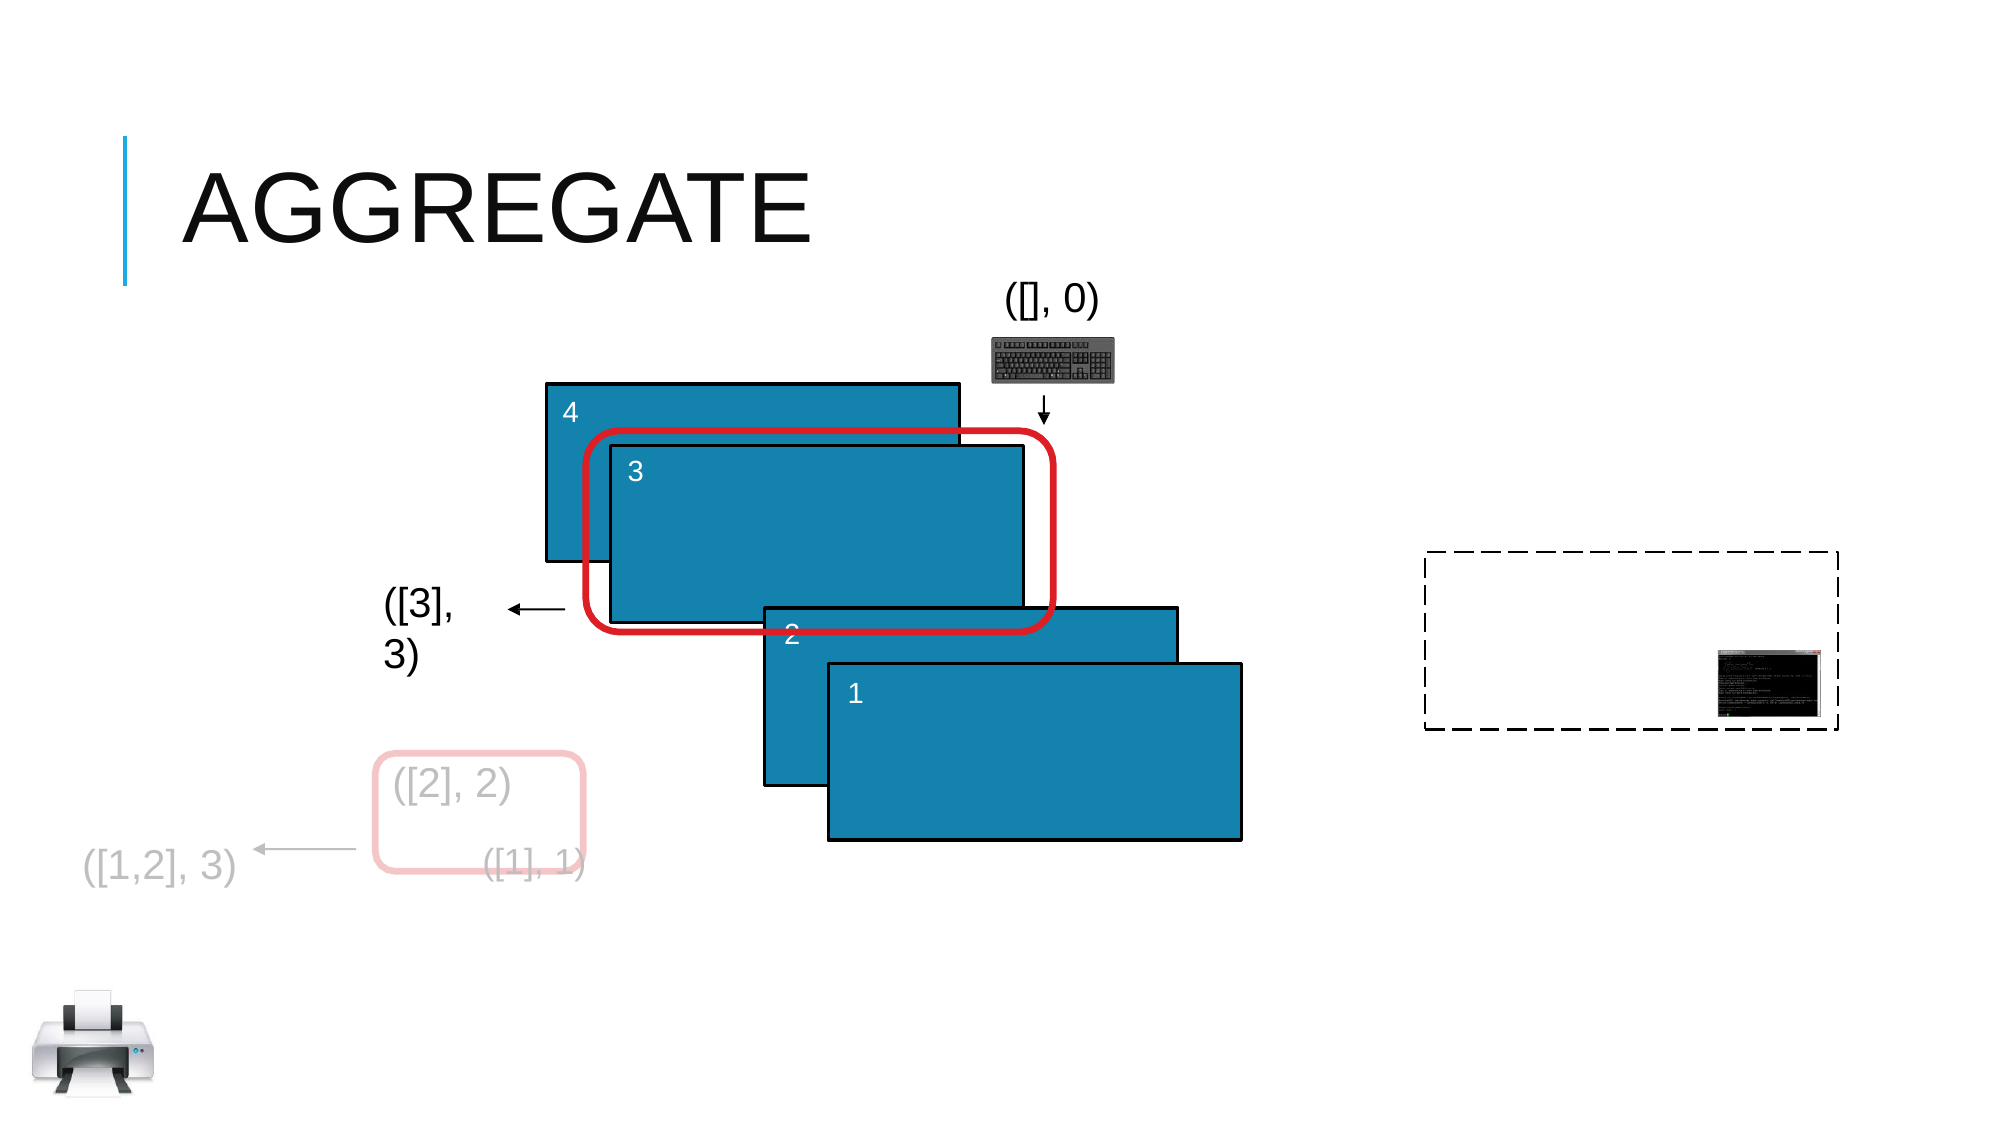

# AGGREGATE
([], 0)

4
3

([3], 3)

2

1
([2], 2)
([1,2], 3)	([1], 1)